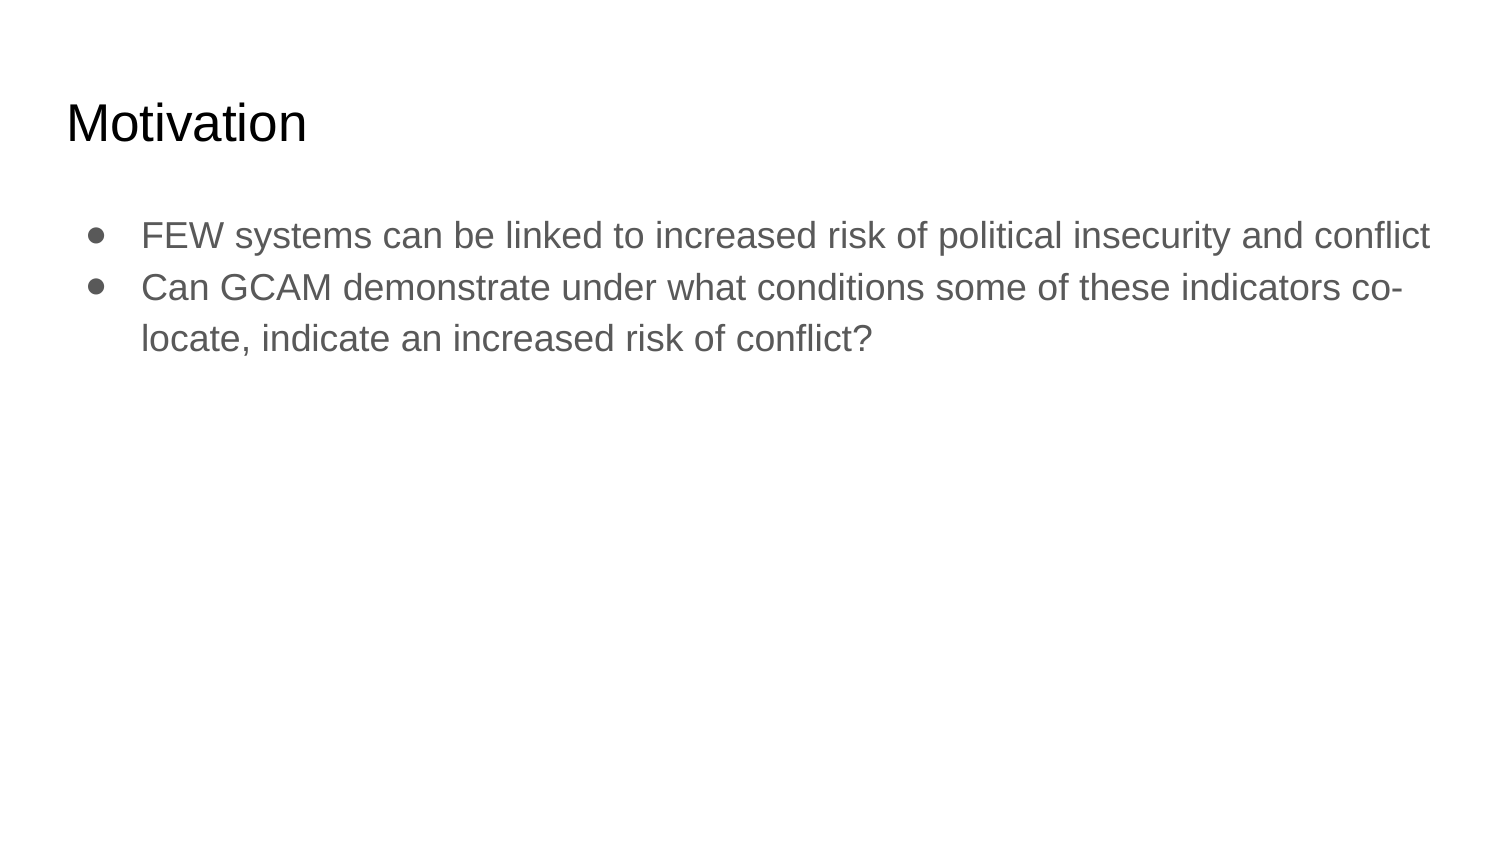

# Motivation
FEW systems can be linked to increased risk of political insecurity and conflict
Can GCAM demonstrate under what conditions some of these indicators co-locate, indicate an increased risk of conflict?